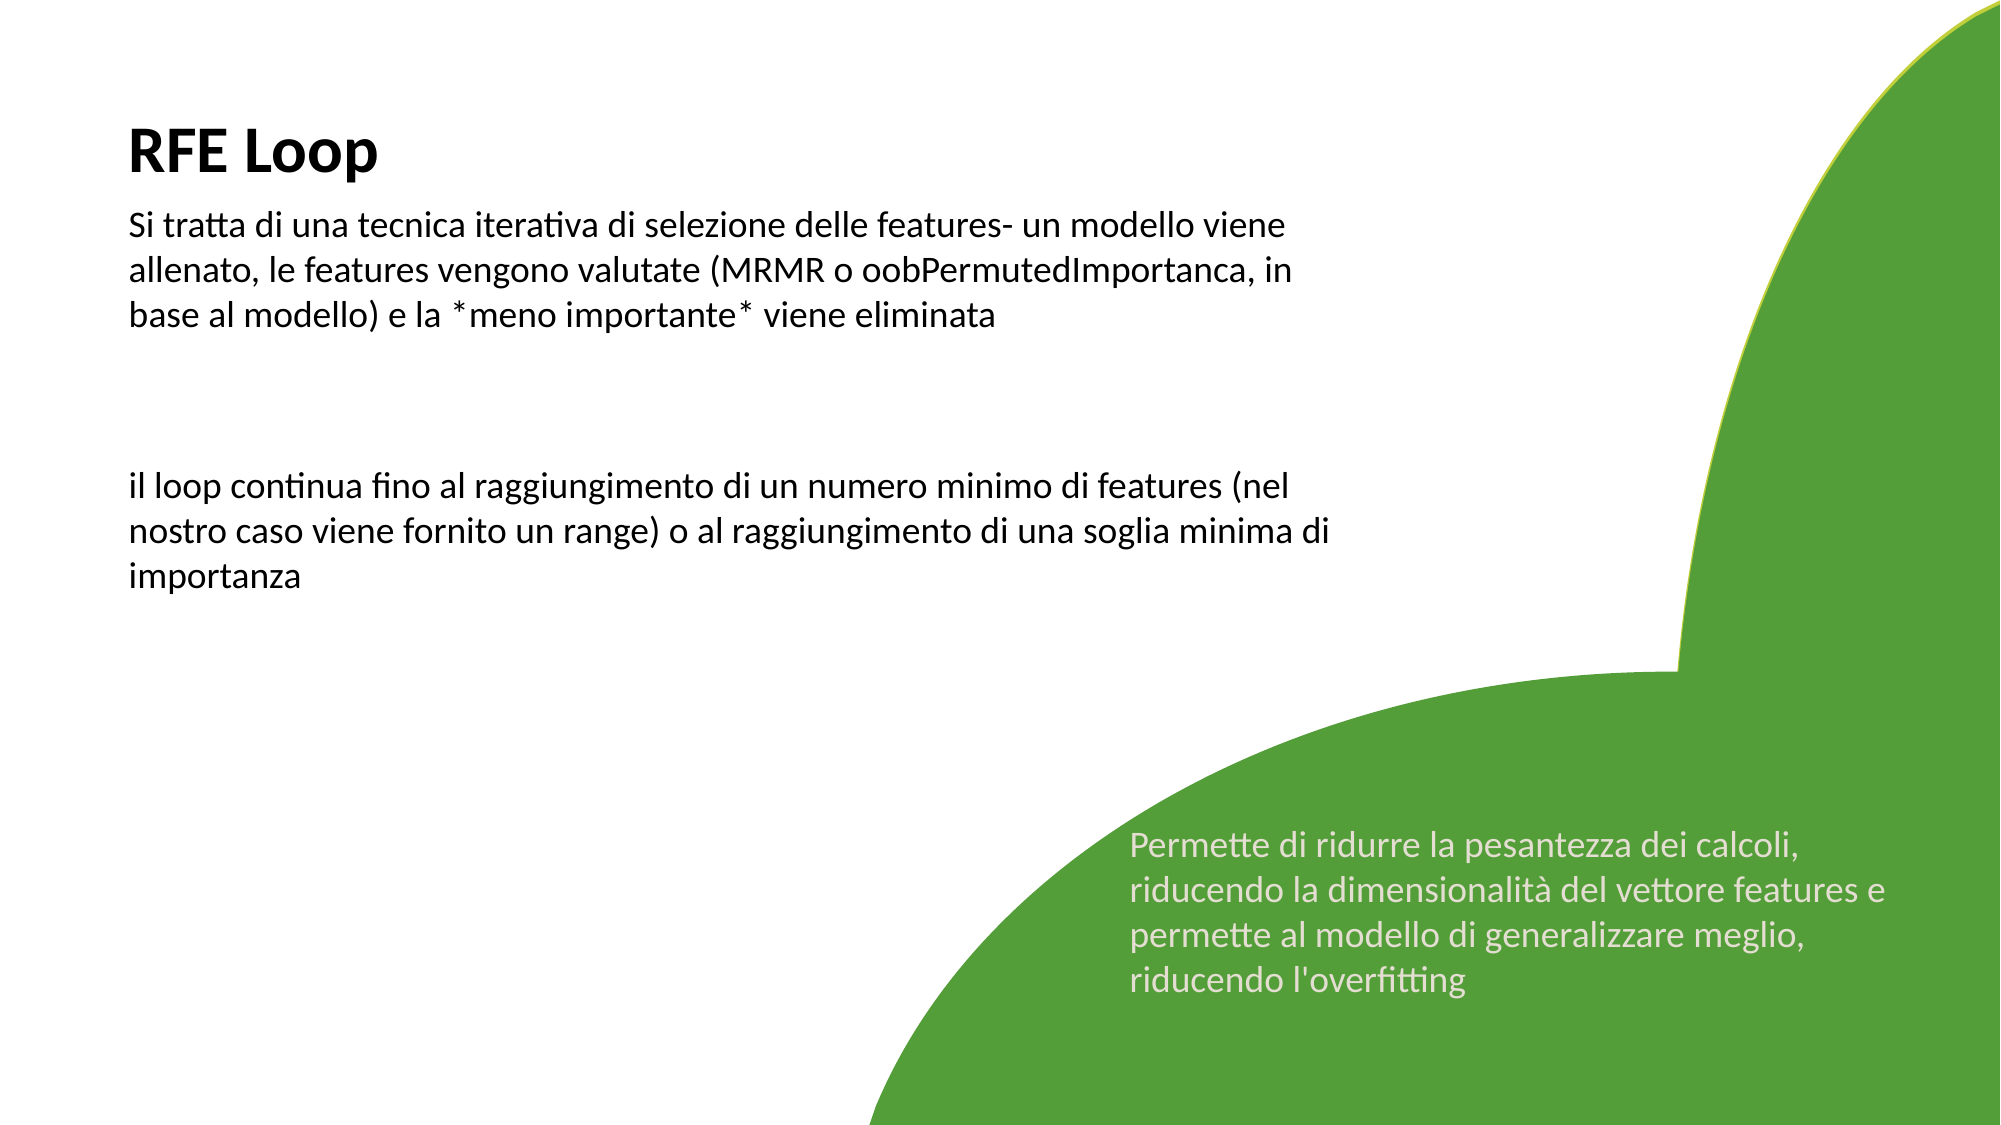

# RFE Loop
Si tratta di una tecnica iterativa di selezione delle features- un modello viene allenato, le features vengono valutate (MRMR o oobPermutedImportanca, in base al modello) e la *meno importante* viene eliminata
il loop continua fino al raggiungimento di un numero minimo di features (nel nostro caso viene fornito un range) o al raggiungimento di una soglia minima di importanza

Permette di ridurre la pesantezza dei calcoli, riducendo la dimensionalità del vettore features e permette al modello di generalizzare meglio, riducendo l'overfitting